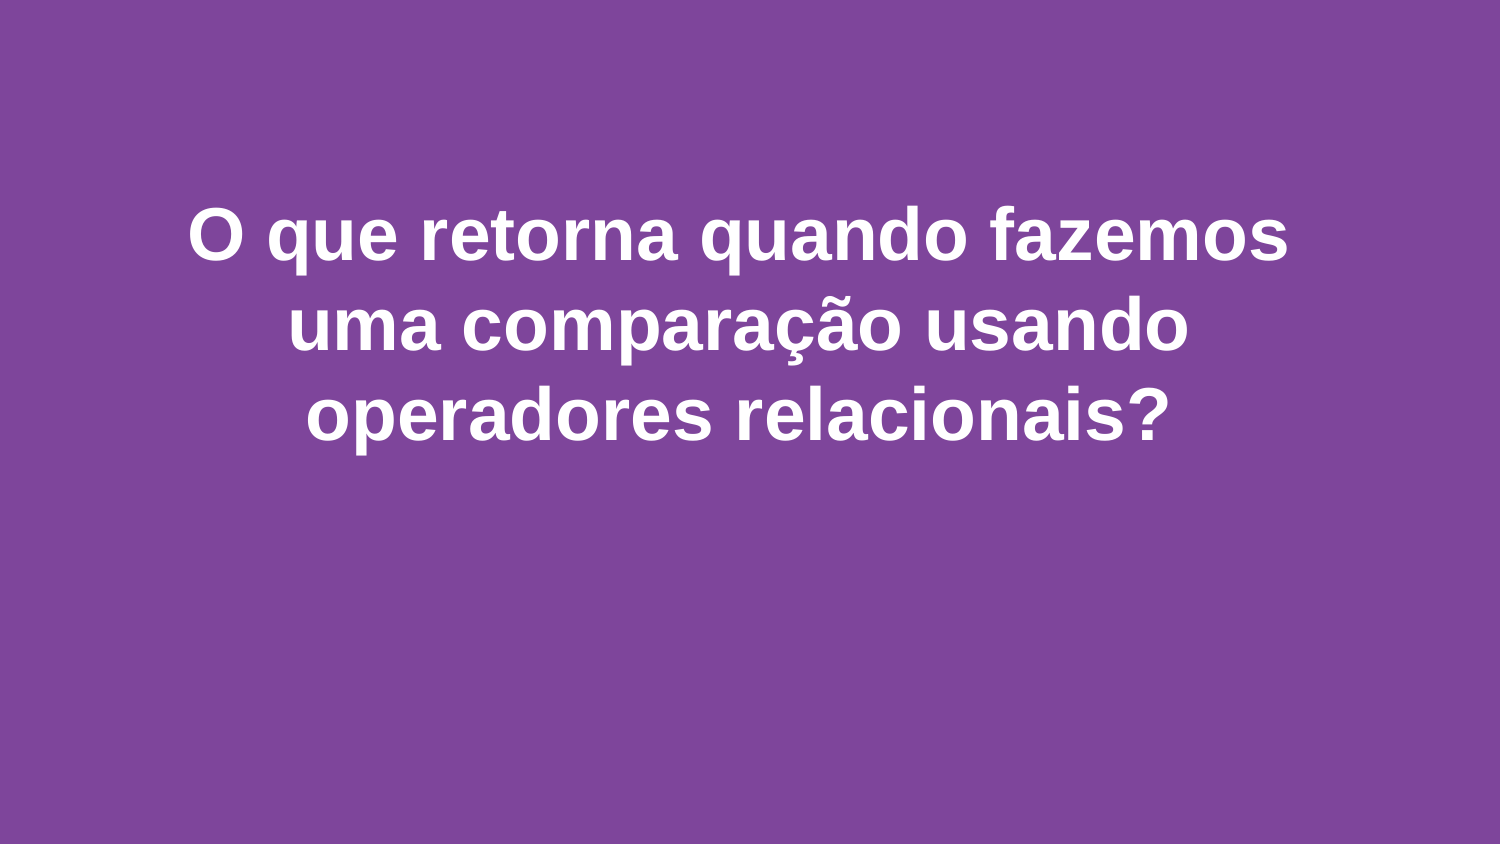

O que retorna quando fazemos uma comparação usando operadores relacionais?